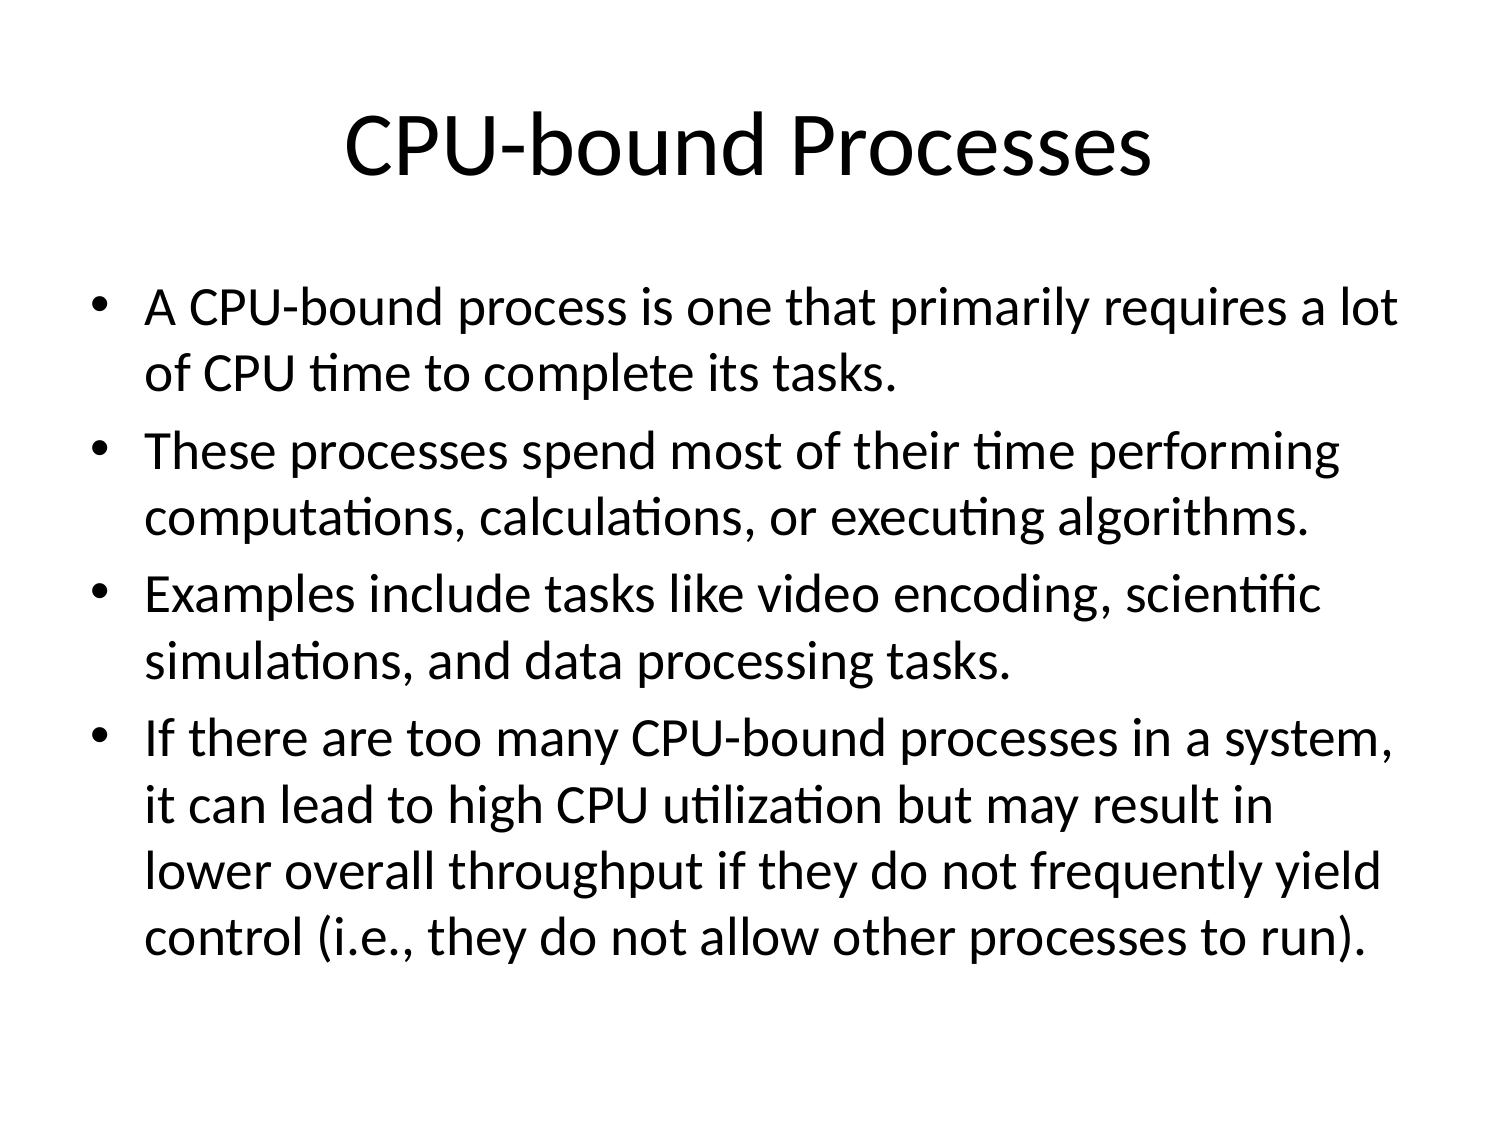

# CPU-bound Processes
A CPU-bound process is one that primarily requires a lot of CPU time to complete its tasks.
These processes spend most of their time performing computations, calculations, or executing algorithms.
Examples include tasks like video encoding, scientific simulations, and data processing tasks.
If there are too many CPU-bound processes in a system, it can lead to high CPU utilization but may result in lower overall throughput if they do not frequently yield control (i.e., they do not allow other processes to run).